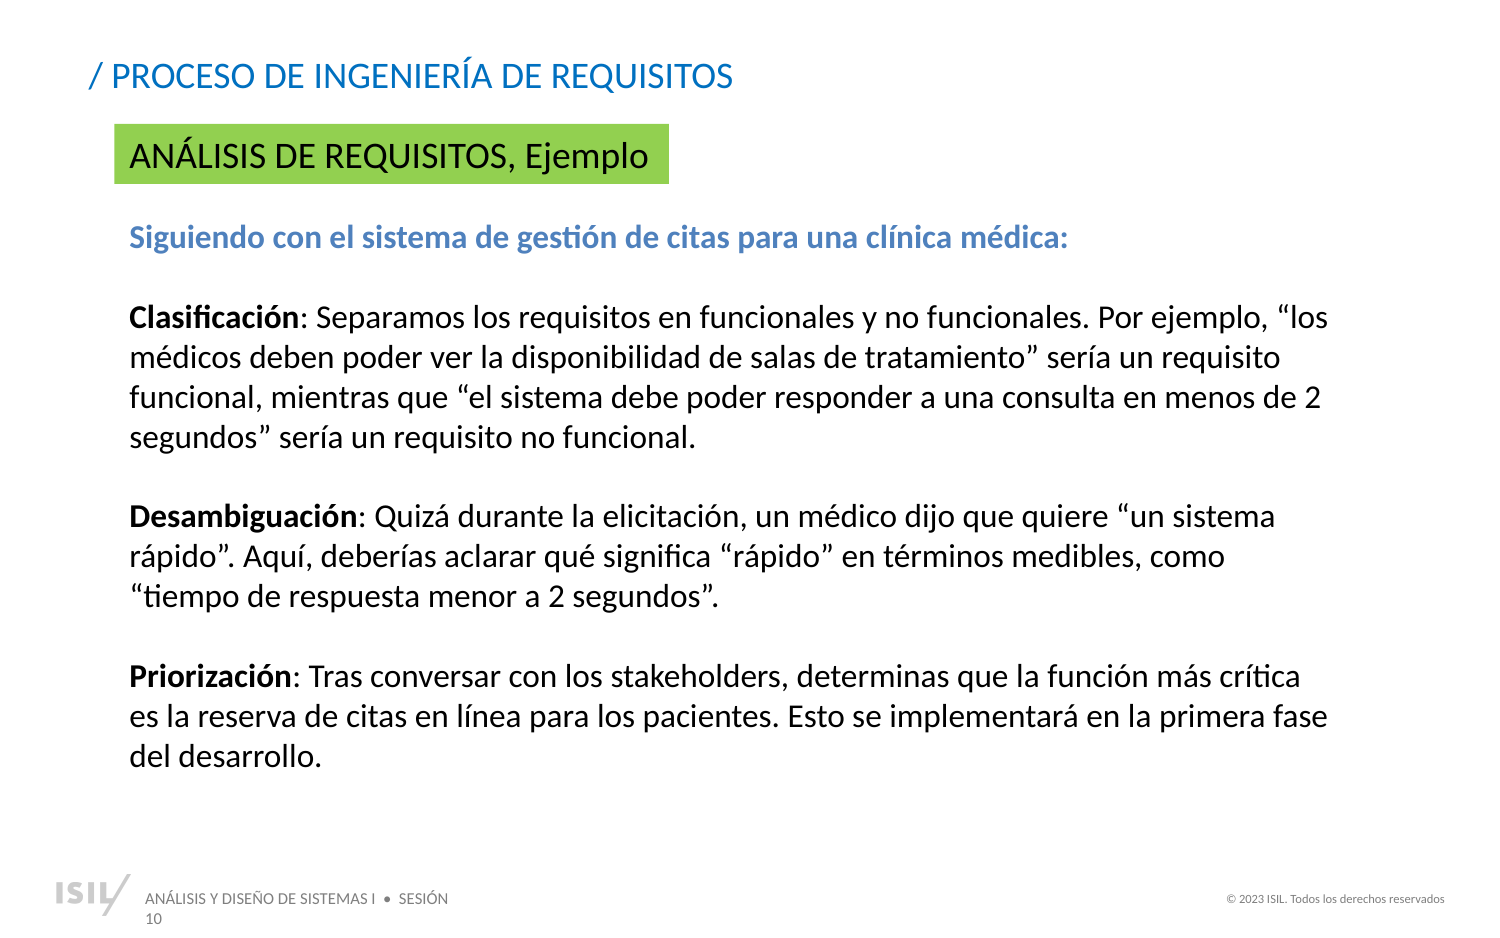

/ PROCESO DE INGENIERÍA DE REQUISITOS
ANÁLISIS DE REQUISITOS, Ejemplo
Siguiendo con el sistema de gestión de citas para una clínica médica:

Clasificación: Separamos los requisitos en funcionales y no funcionales. Por ejemplo, “los médicos deben poder ver la disponibilidad de salas de tratamiento” sería un requisito funcional, mientras que “el sistema debe poder responder a una consulta en menos de 2 segundos” sería un requisito no funcional.

Desambiguación: Quizá durante la elicitación, un médico dijo que quiere “un sistema rápido”. Aquí, deberías aclarar qué significa “rápido” en términos medibles, como “tiempo de respuesta menor a 2 segundos”.

Priorización: Tras conversar con los stakeholders, determinas que la función más crítica es la reserva de citas en línea para los pacientes. Esto se implementará en la primera fase del desarrollo.